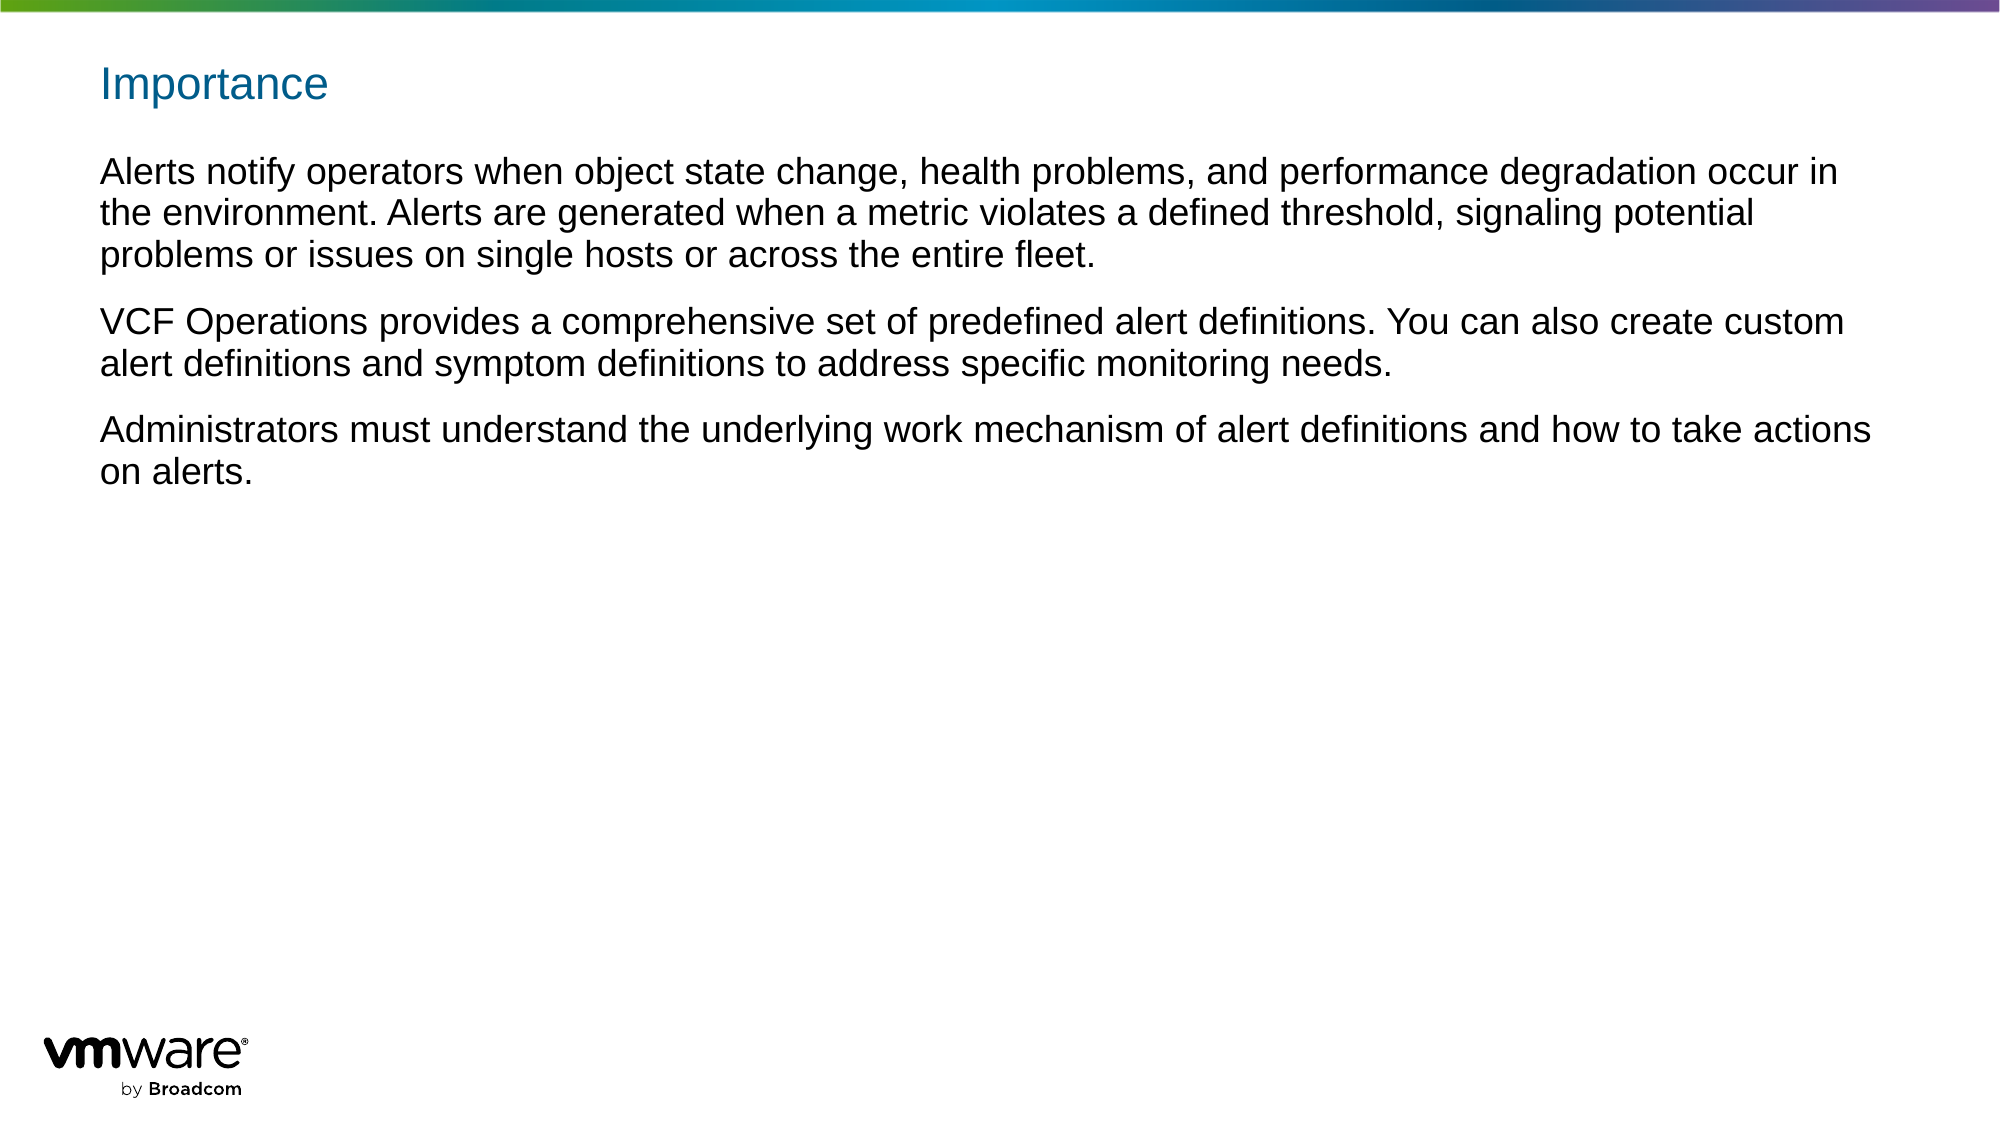

# Importance
Alerts notify operators when object state change, health problems, and performance degradation occur in the environment. Alerts are generated when a metric violates a defined threshold, signaling potential problems or issues on single hosts or across the entire fleet.
VCF Operations provides a comprehensive set of predefined alert definitions. You can also create custom alert definitions and symptom definitions to address specific monitoring needs.
Administrators must understand the underlying work mechanism of alert definitions and how to take actions on alerts.